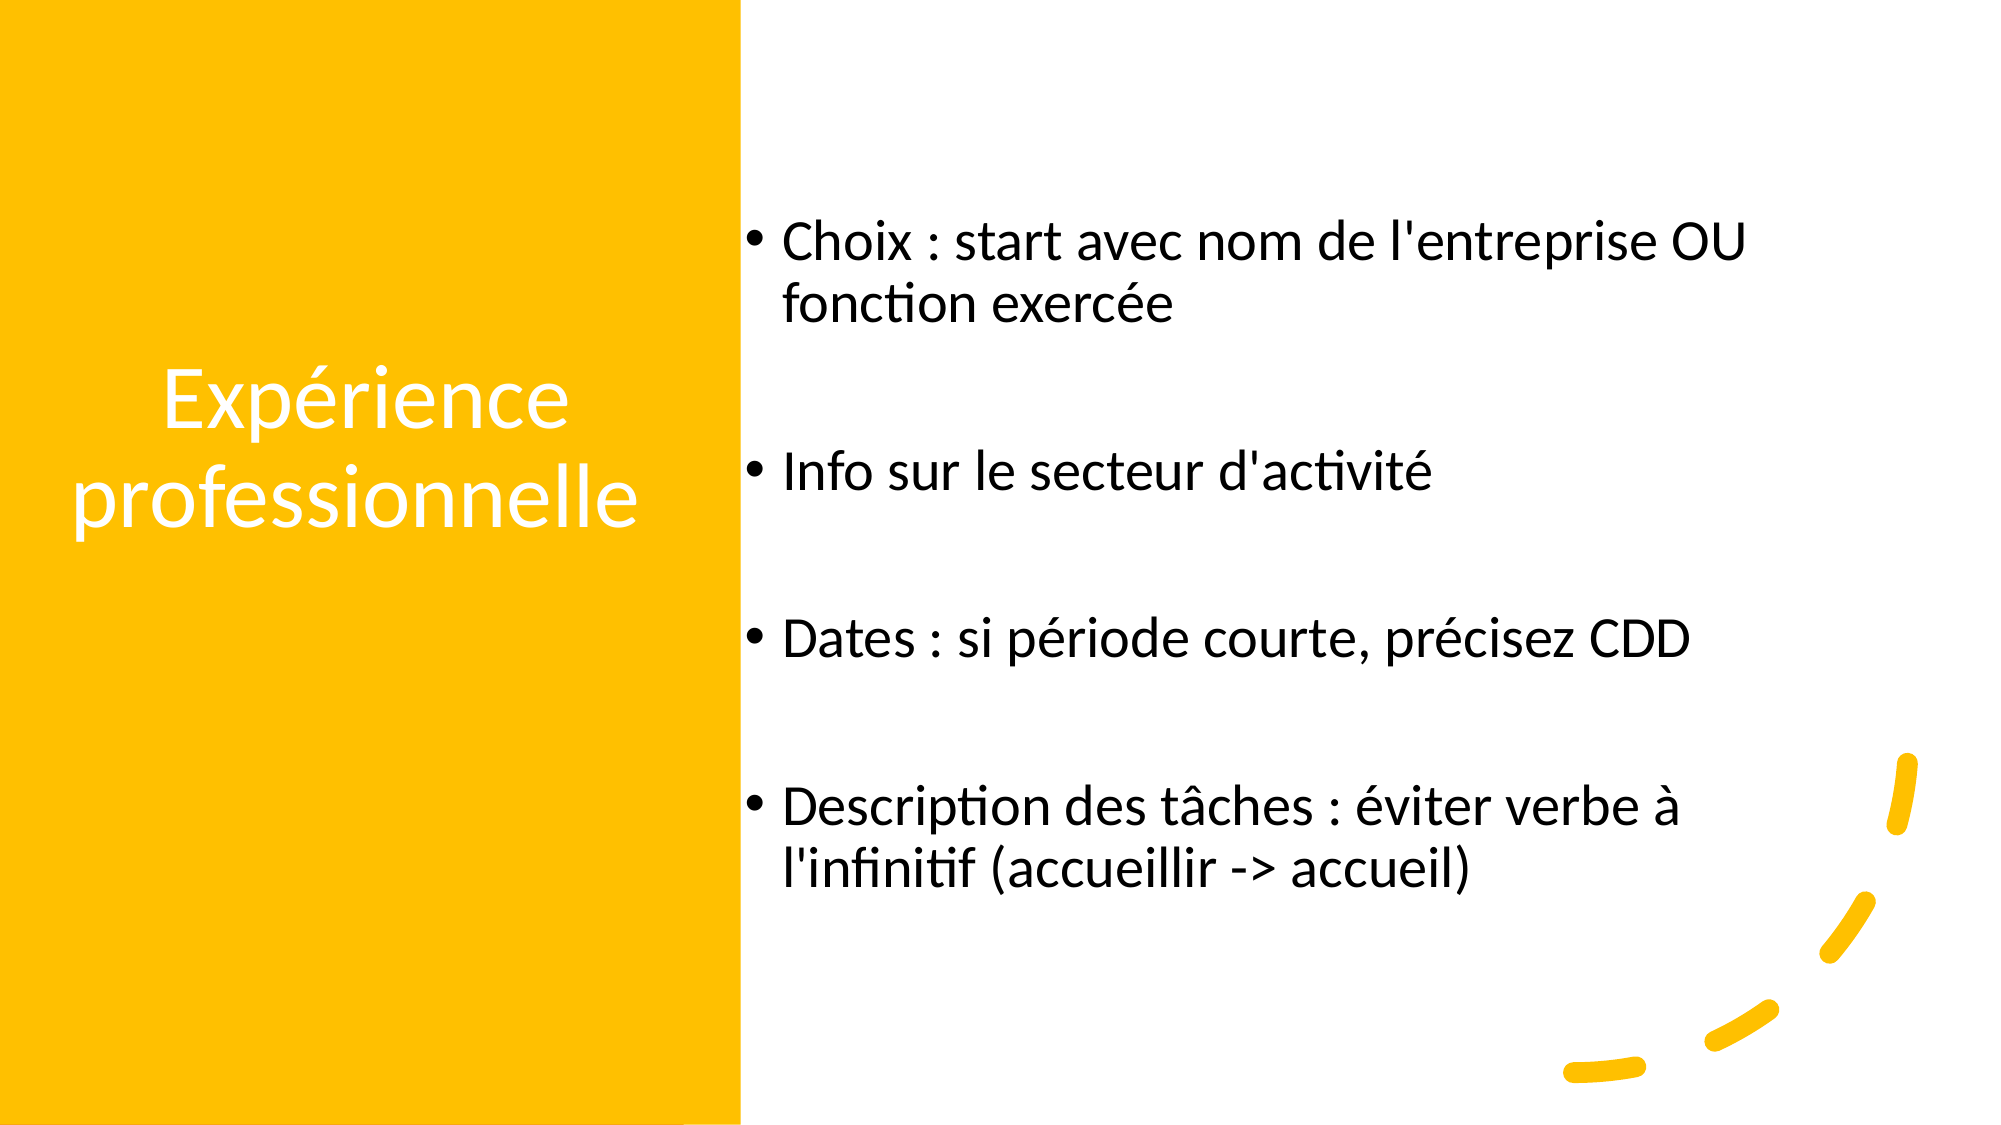

# Expérience professionnelle

Choix : start avec nom de l'entreprise OU fonction exercée

Info sur le secteur d'activité

Dates : si période courte, précisez CDD

Description des tâches : éviter verbe à l'infinitif (accueillir -> accueil)